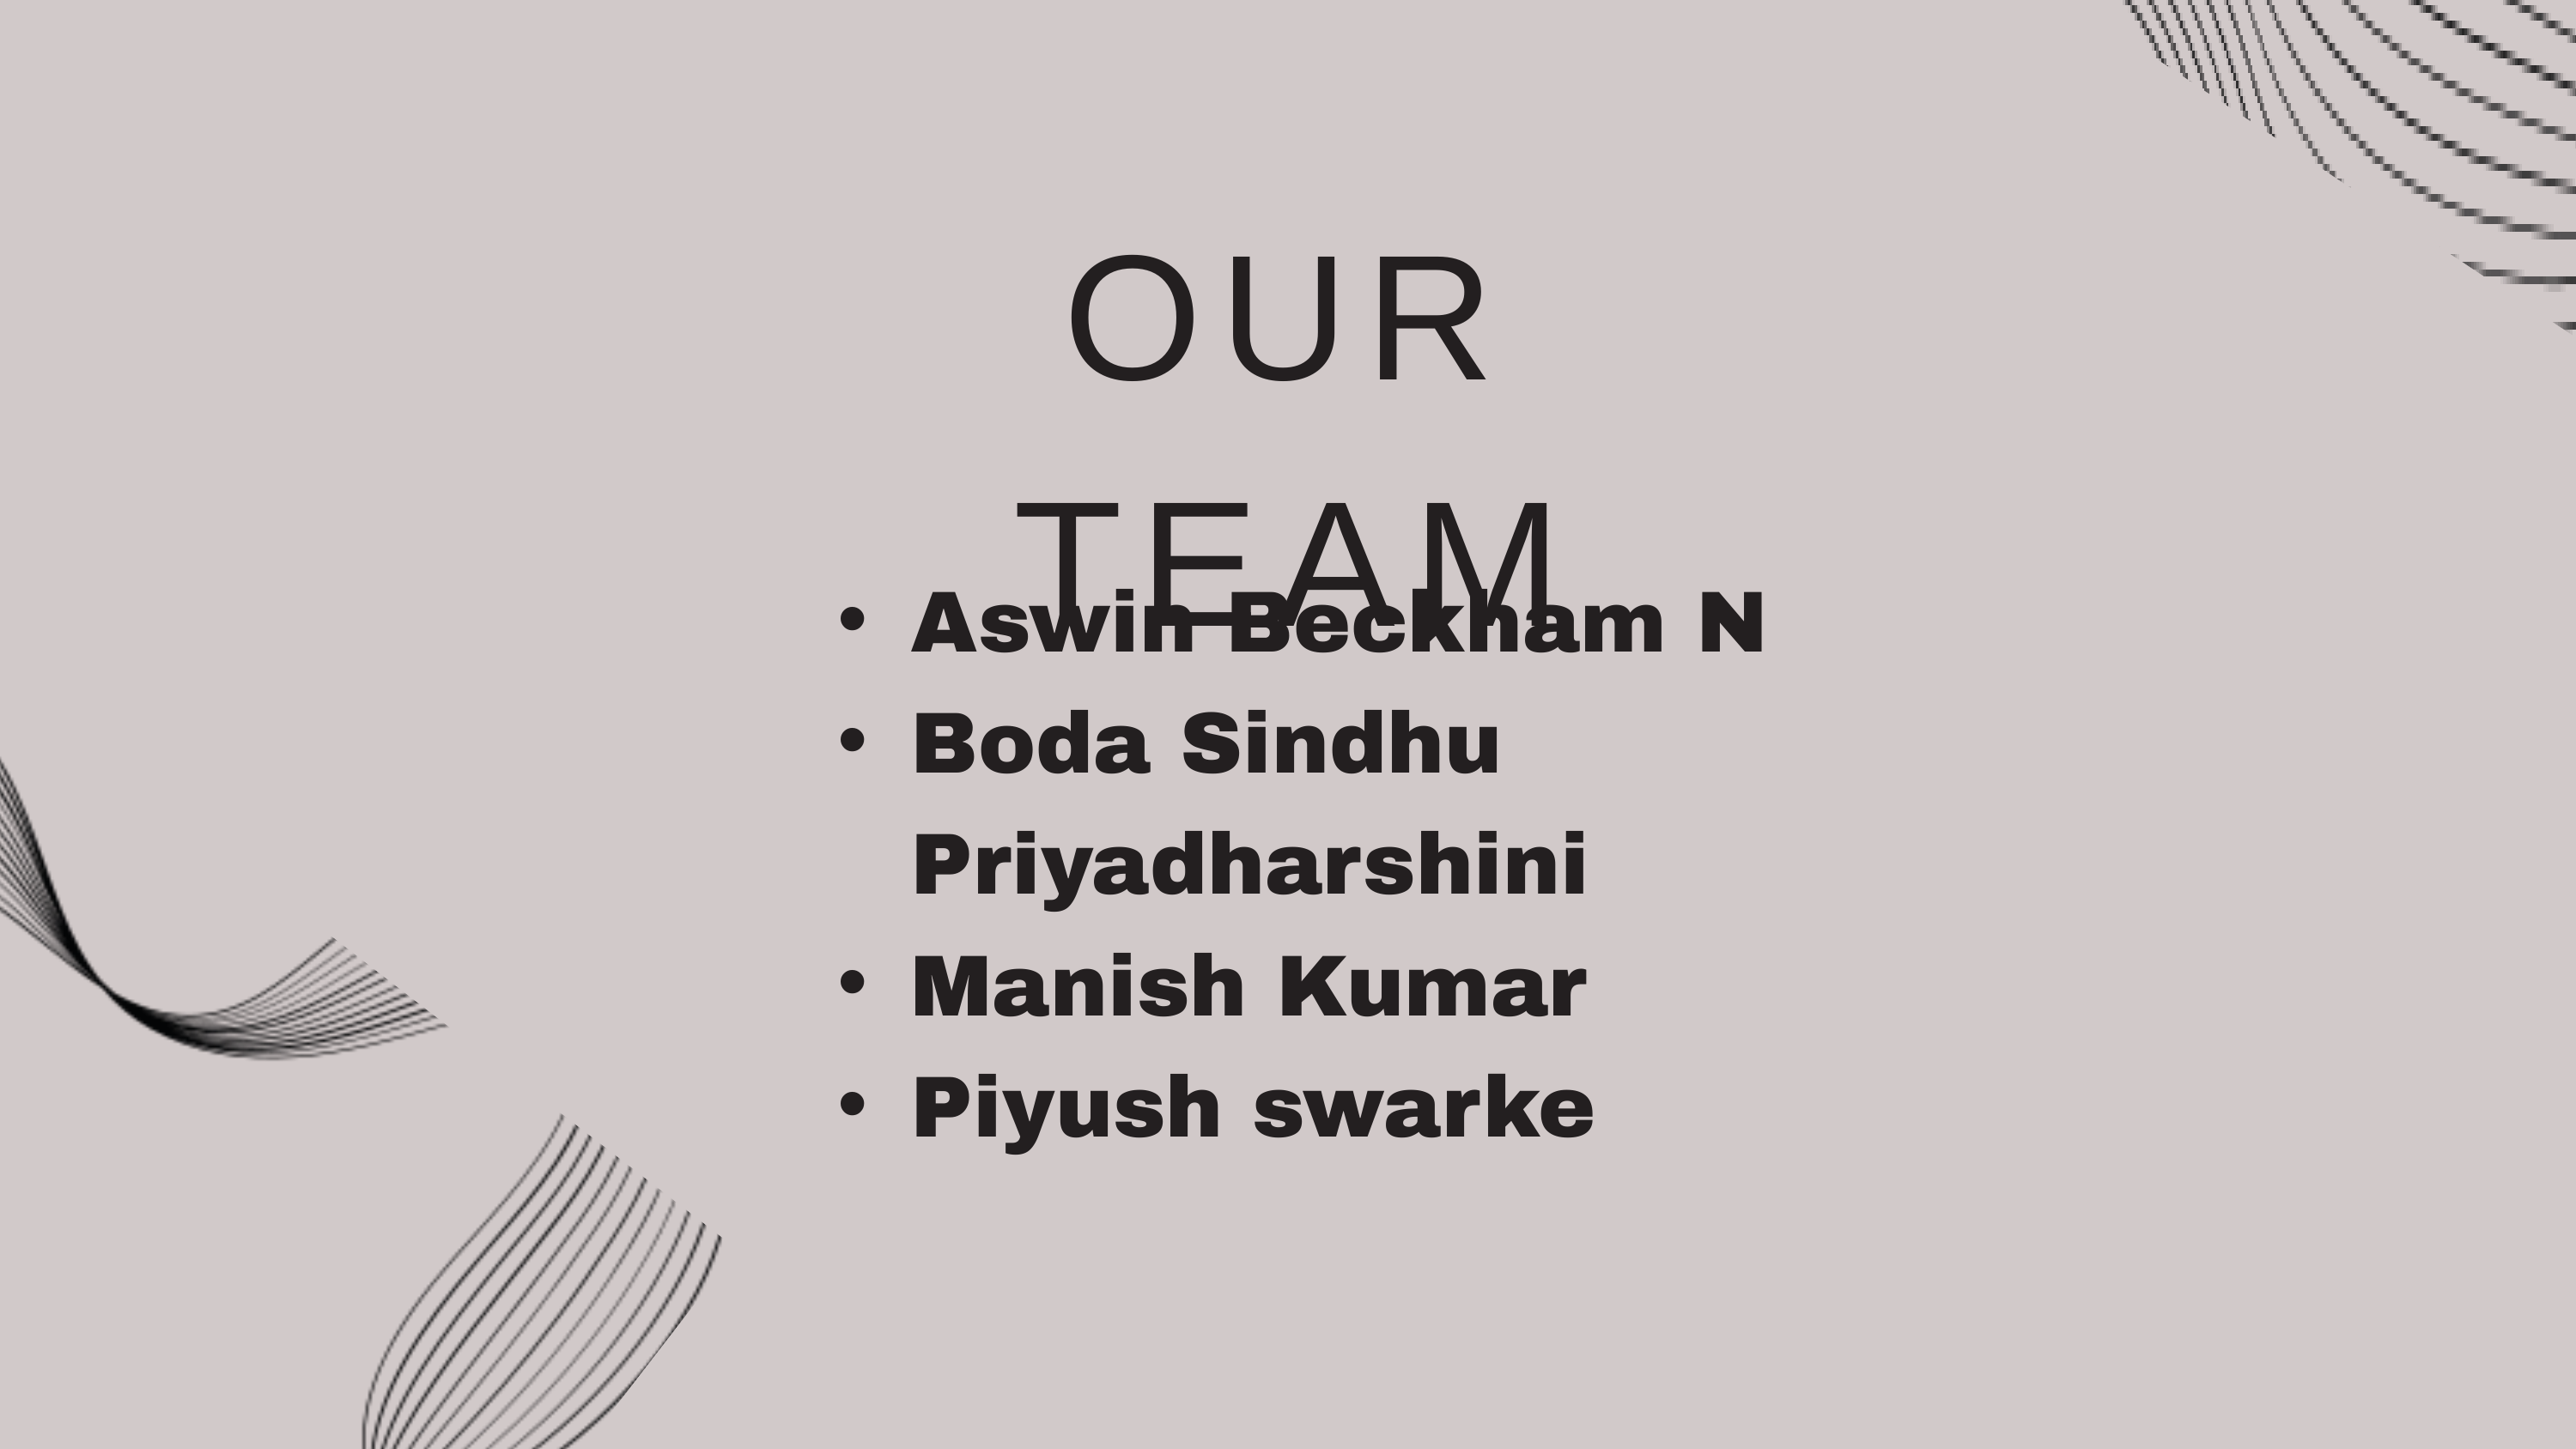

OUR TEAM
Aswin Beckham N
Boda Sindhu Priyadharshini
Manish Kumar
Piyush swarke